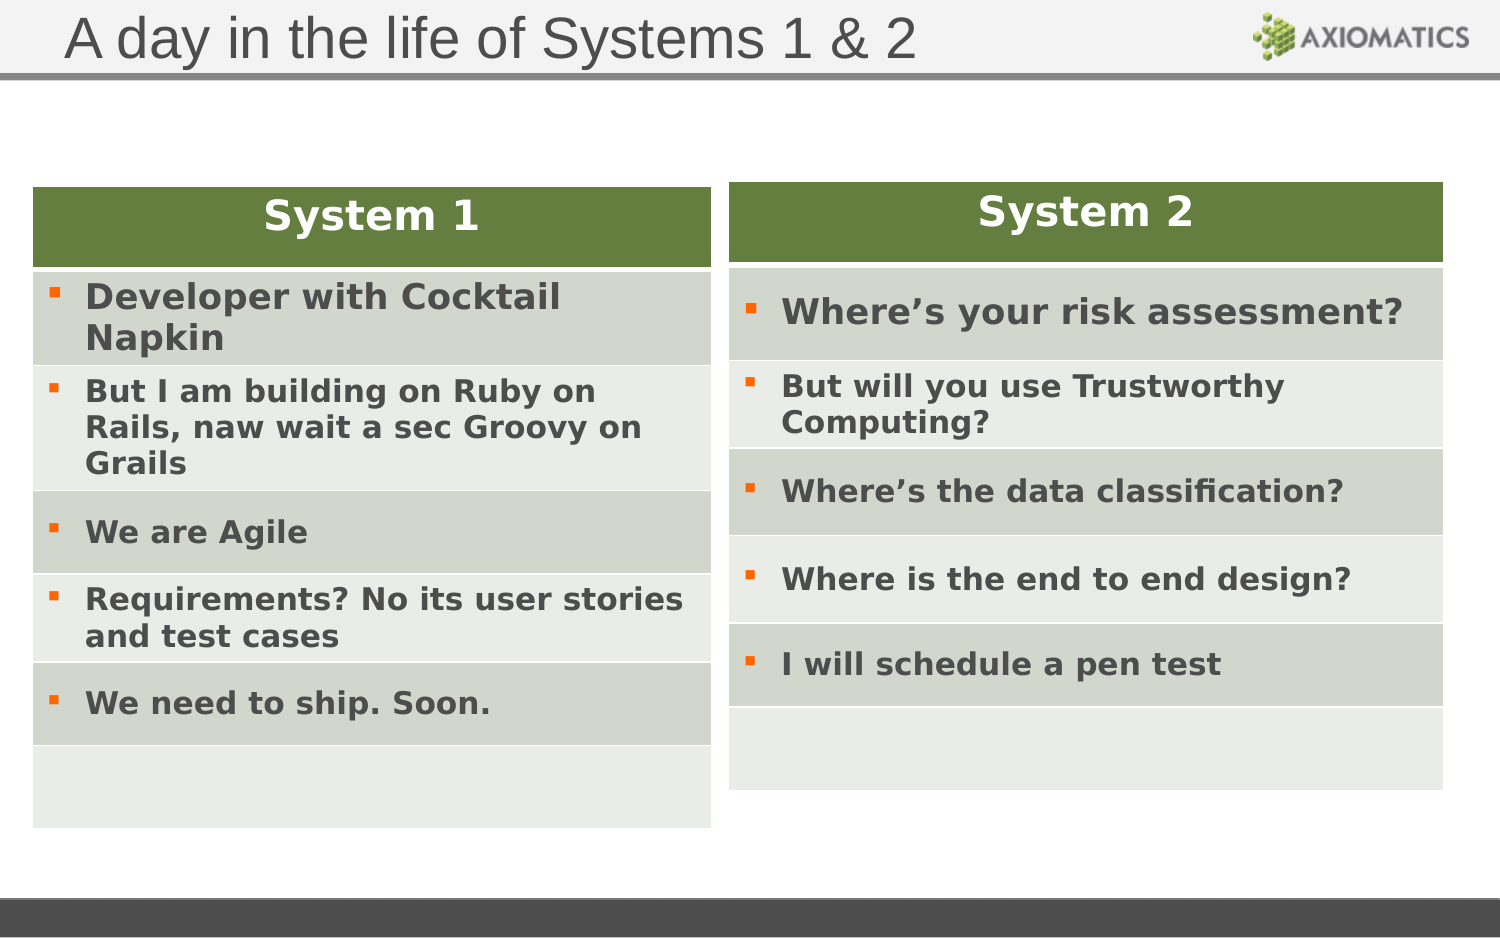

# A day in the life of Systems 1 & 2
| System 2 |
| --- |
| Where’s your risk assessment? |
| But will you use Trustworthy Computing? |
| Where’s the data classification? |
| Where is the end to end design? |
| I will schedule a pen test |
|  |
| System 1 |
| --- |
| Developer with Cocktail Napkin |
| But I am building on Ruby on Rails, naw wait a sec Groovy on Grails |
| We are Agile |
| Requirements? No its user stories and test cases |
| We need to ship. Soon. |
|  |